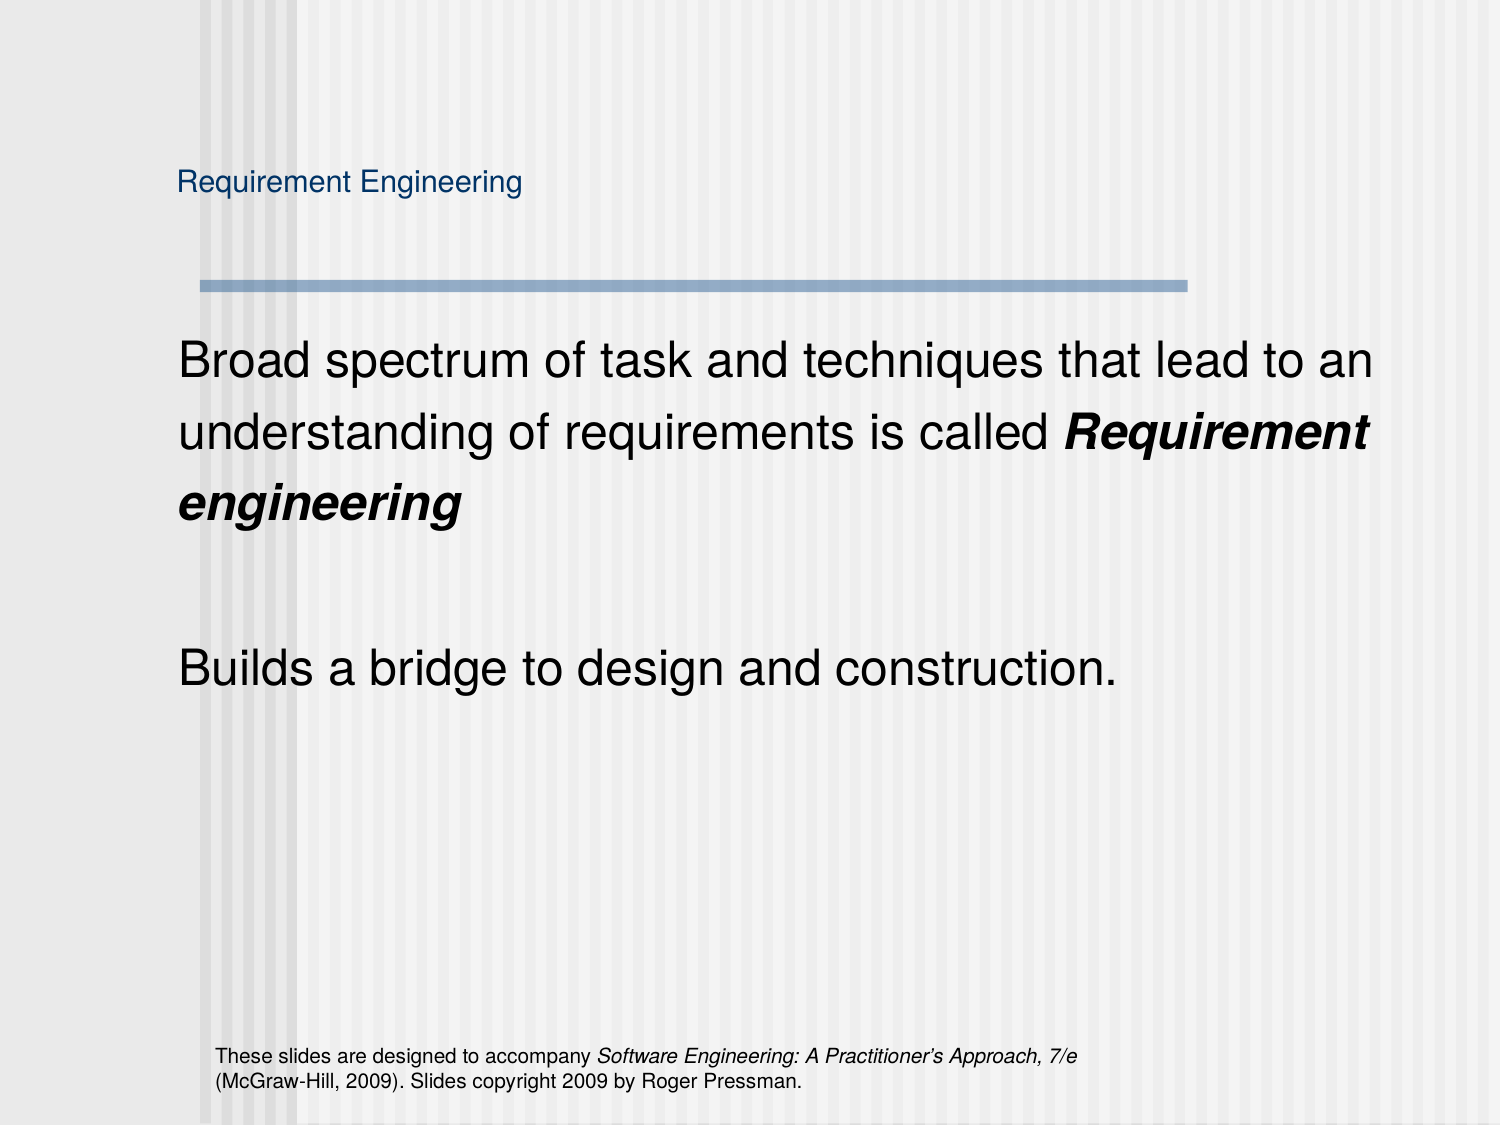

Requirement Engineering
Broad spectrum of task and techniques that lead to an understanding of requirements is called Requirement engineering

Builds a bridge to design and construction.
These slides are designed to accompany Software Engineering: A Practitioner’s Approach, 7/e (McGraw-Hill, 2009). Slides copyright 2009 by Roger Pressman.
3